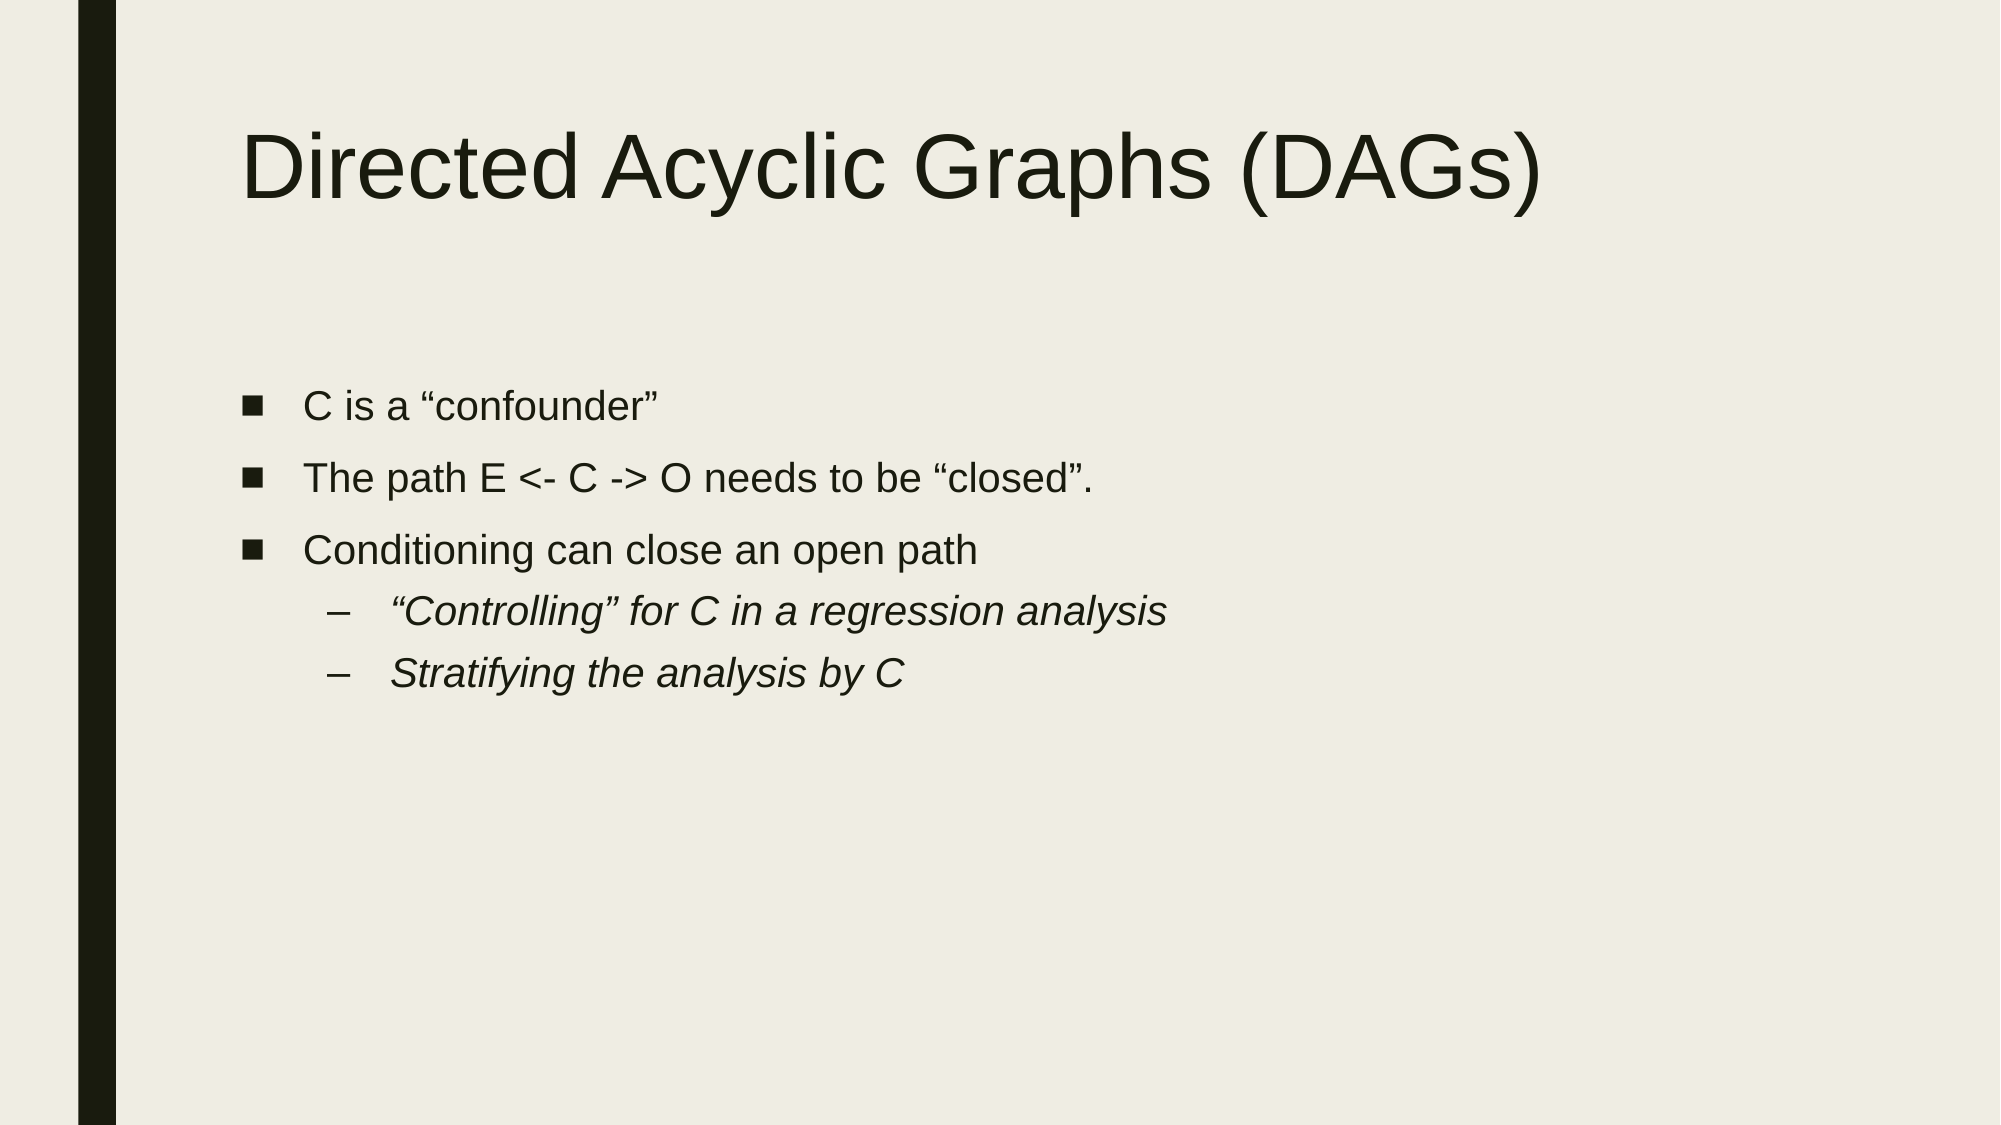

# Directed Acyclic Graphs (DAGs)
C is a “confounder”
The path E <- C -> O needs to be “closed”.
Conditioning can close an open path
“Controlling” for C in a regression analysis
Stratifying the analysis by C